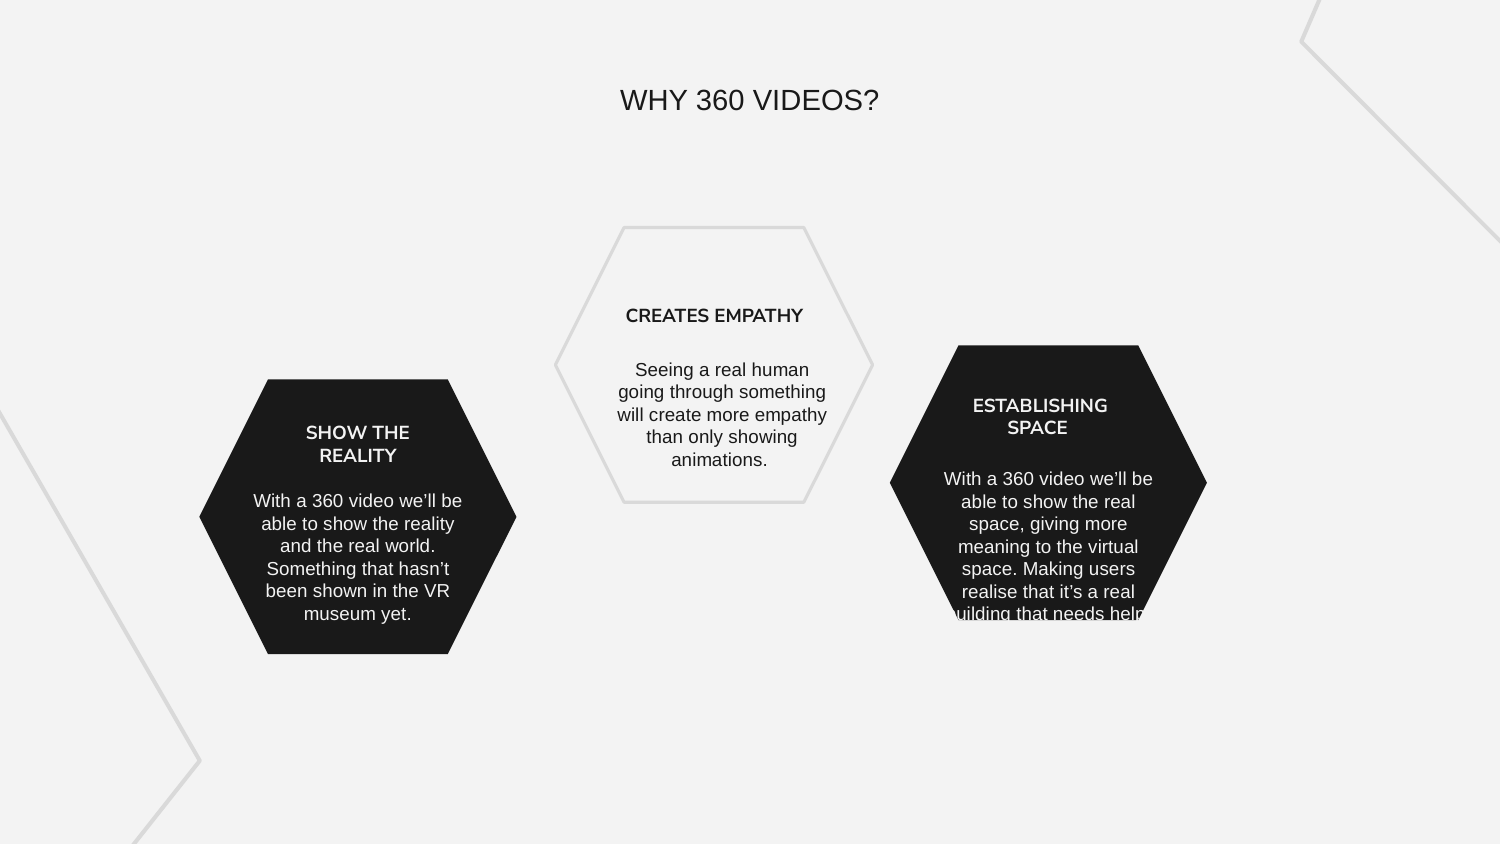

# WHY 360 VIDEOS?

CREATES EMPATHY
Seeing a real human going through something will create more empathy than only showing animations.

ESTABLISHING SPACE
SHOW THE REALITY
With a 360 video we’ll be able to show the real space, giving more meaning to the virtual space. Making users realise that it’s a real building that needs help.
With a 360 video we’ll be able to show the reality and the real world. Something that hasn’t been shown in the VR museum yet.